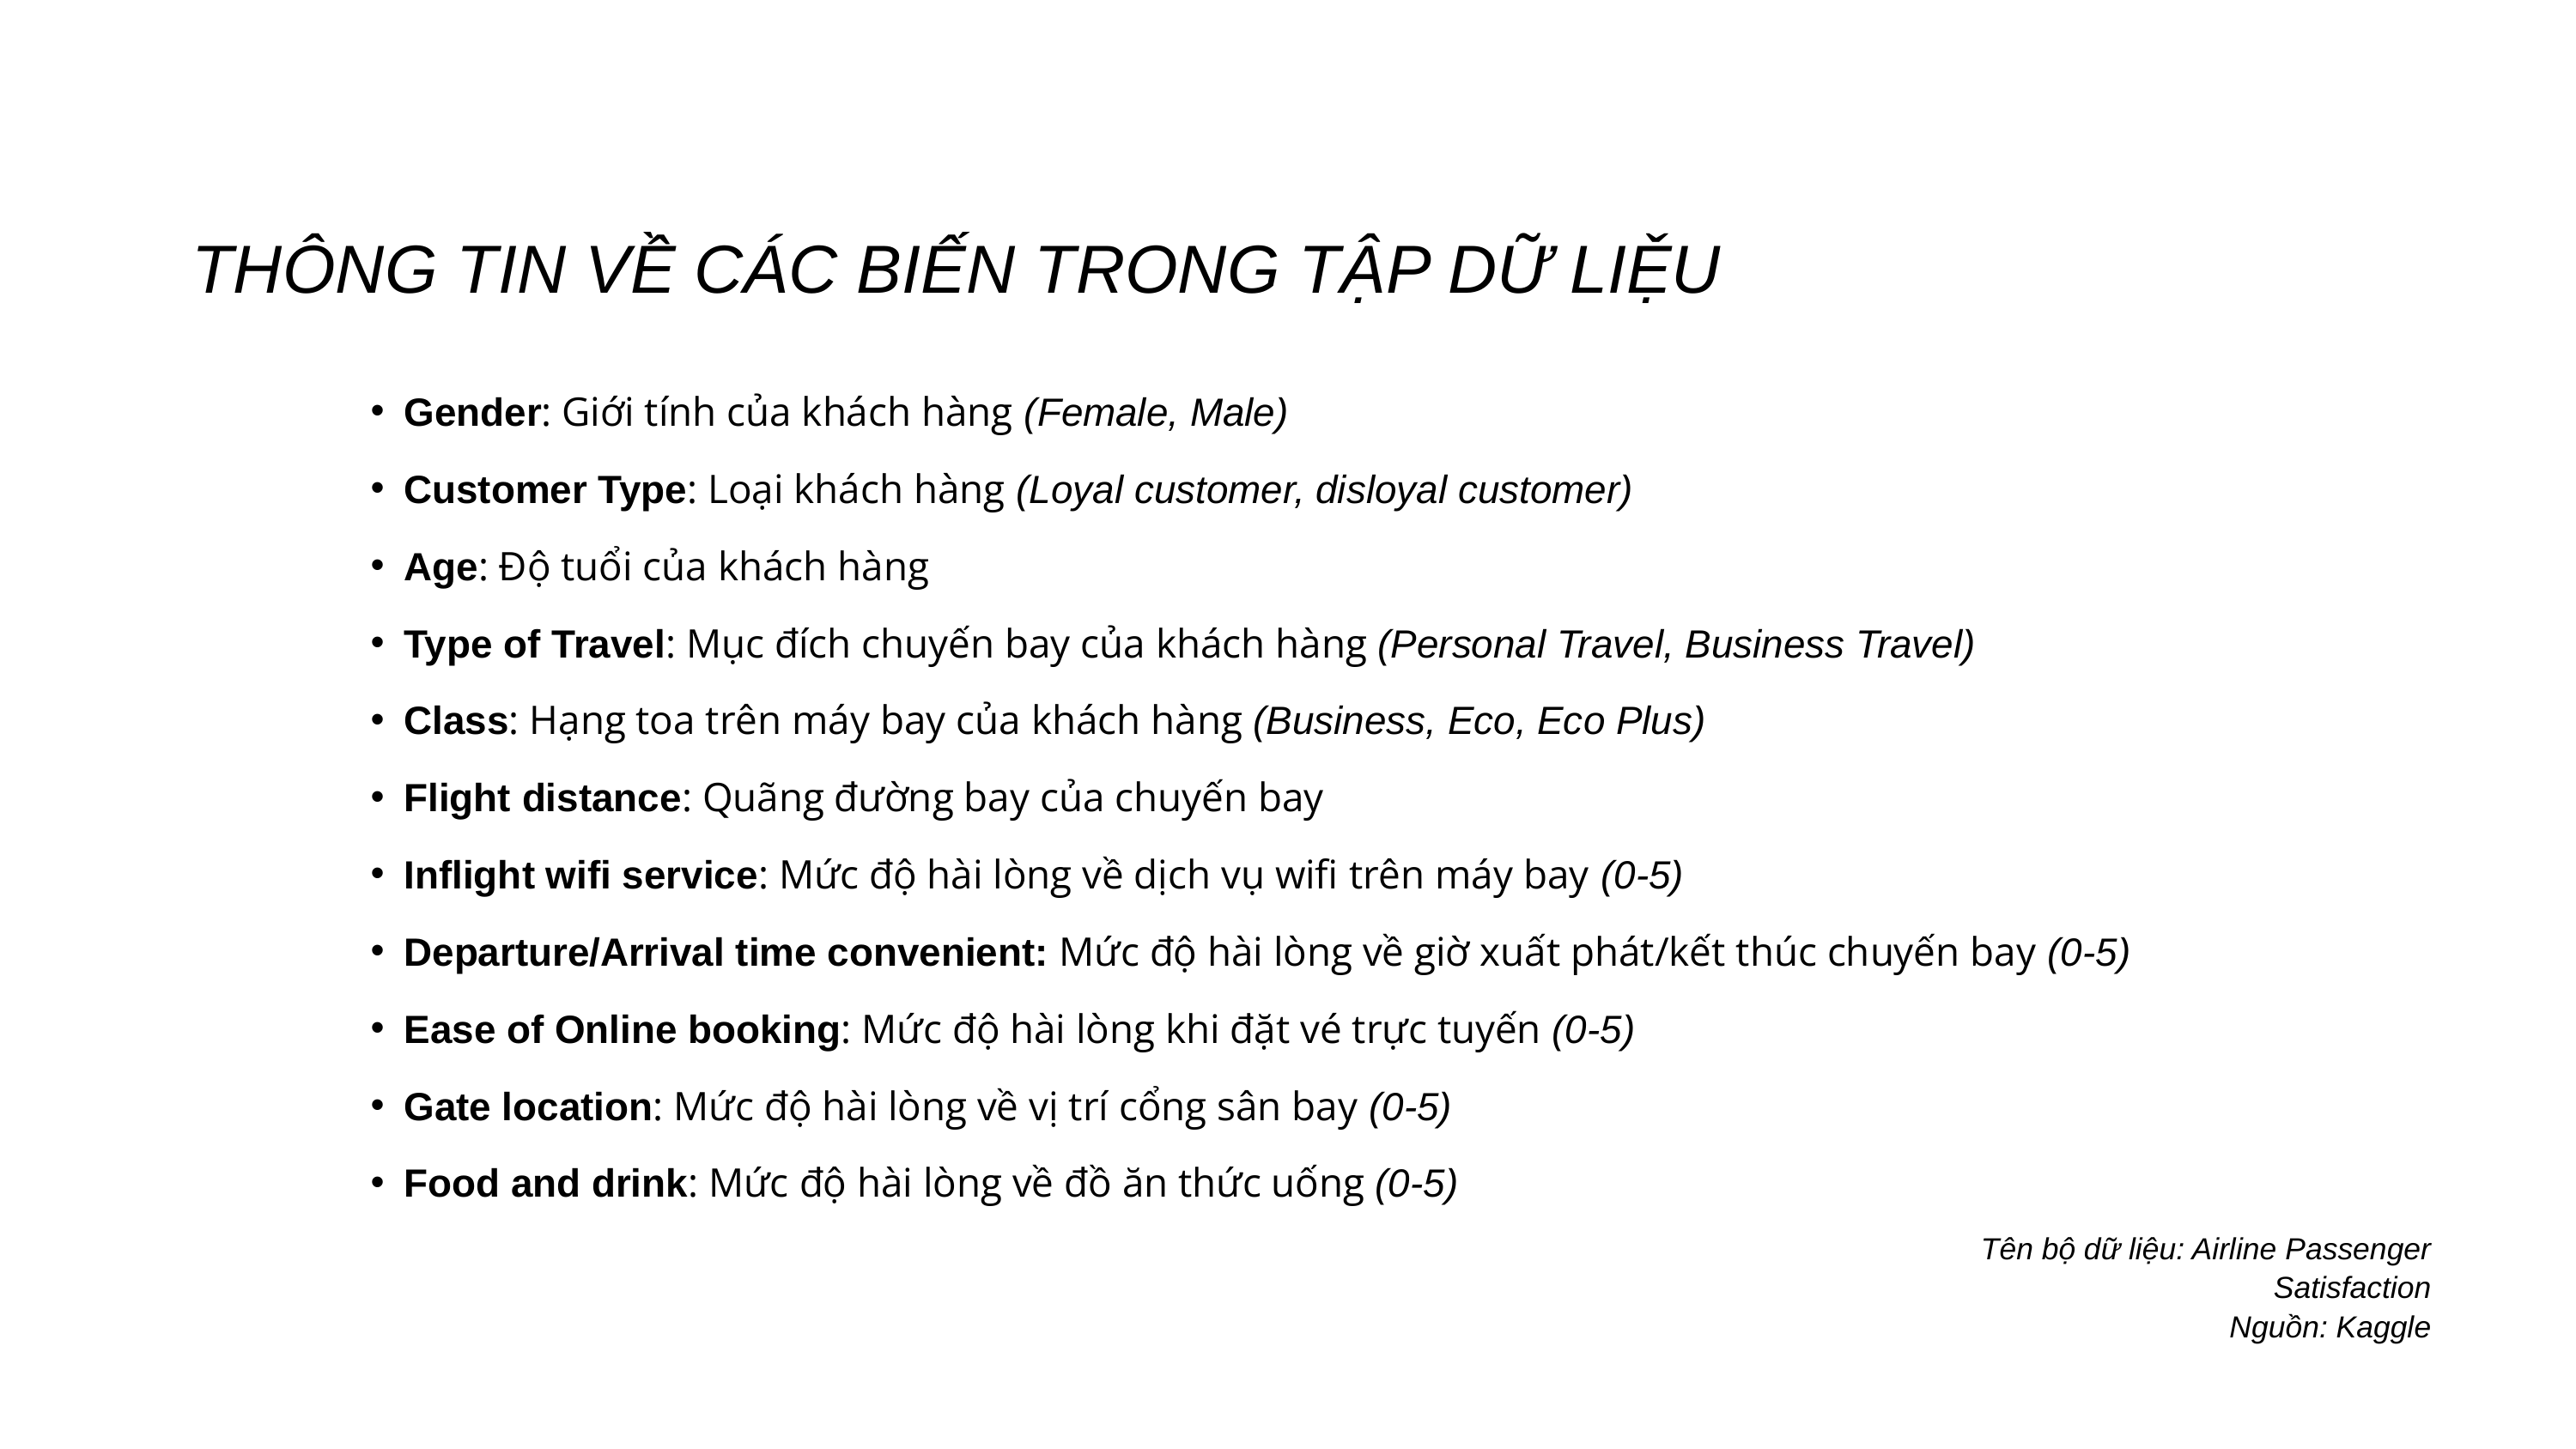

THÔNG TIN VỀ CÁC BIẾN TRONG TẬP DỮ LIỆU
Gender: Giới tính của khách hàng (Female, Male)
Customer Type: Loại khách hàng (Loyal customer, disloyal customer)
Age: Độ tuổi của khách hàng
Type of Travel: Mục đích chuyến bay của khách hàng (Personal Travel, Business Travel)
Class: Hạng toa trên máy bay của khách hàng (Business, Eco, Eco Plus)
Flight distance: Quãng đường bay của chuyến bay
Inflight wifi service: Mức độ hài lòng về dịch vụ wifi trên máy bay (0-5)
Departure/Arrival time convenient: Mức độ hài lòng về giờ xuất phát/kết thúc chuyến bay (0-5)
Ease of Online booking: Mức độ hài lòng khi đặt vé trực tuyến (0-5)
Gate location: Mức độ hài lòng về vị trí cổng sân bay (0-5)
Food and drink: Mức độ hài lòng về đồ ăn thức uống (0-5)
Tên bộ dữ liệu: Airline Passenger Satisfaction
Nguồn: Kaggle